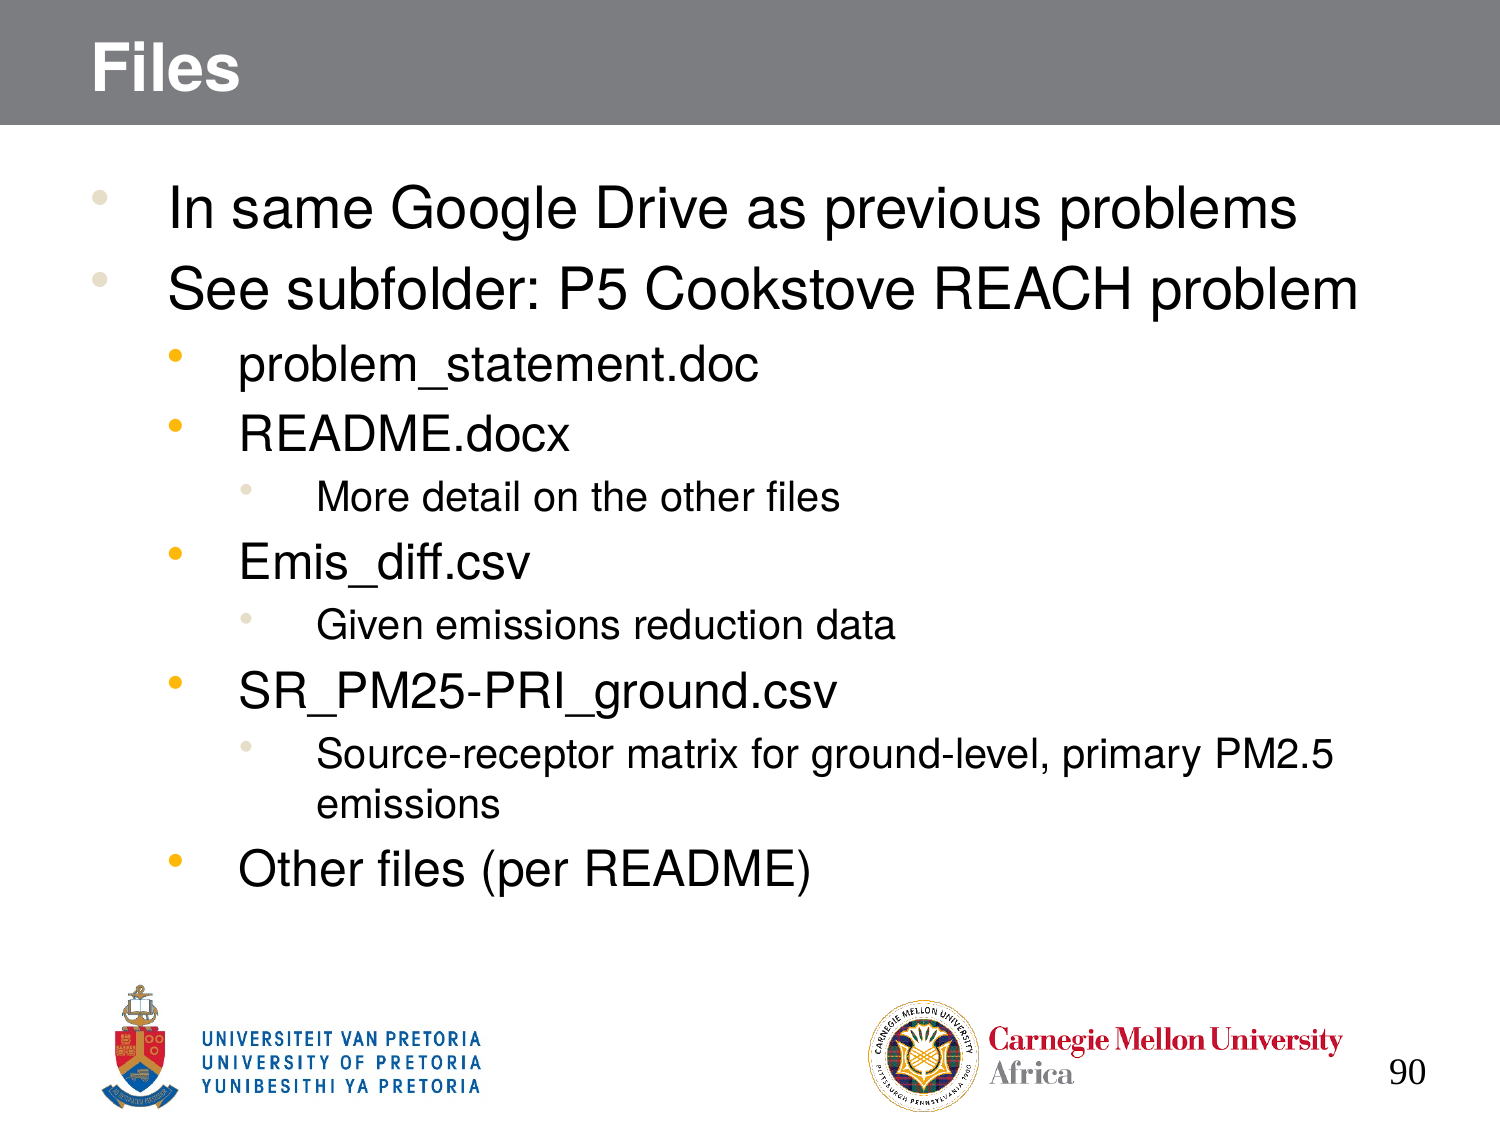

# Files
In same Google Drive as previous problems
See subfolder: P5 Cookstove REACH problem
problem_statement.doc
README.docx
More detail on the other files
Emis_diff.csv
Given emissions reduction data
SR_PM25-PRI_ground.csv
Source-receptor matrix for ground-level, primary PM2.5 emissions
Other files (per README)